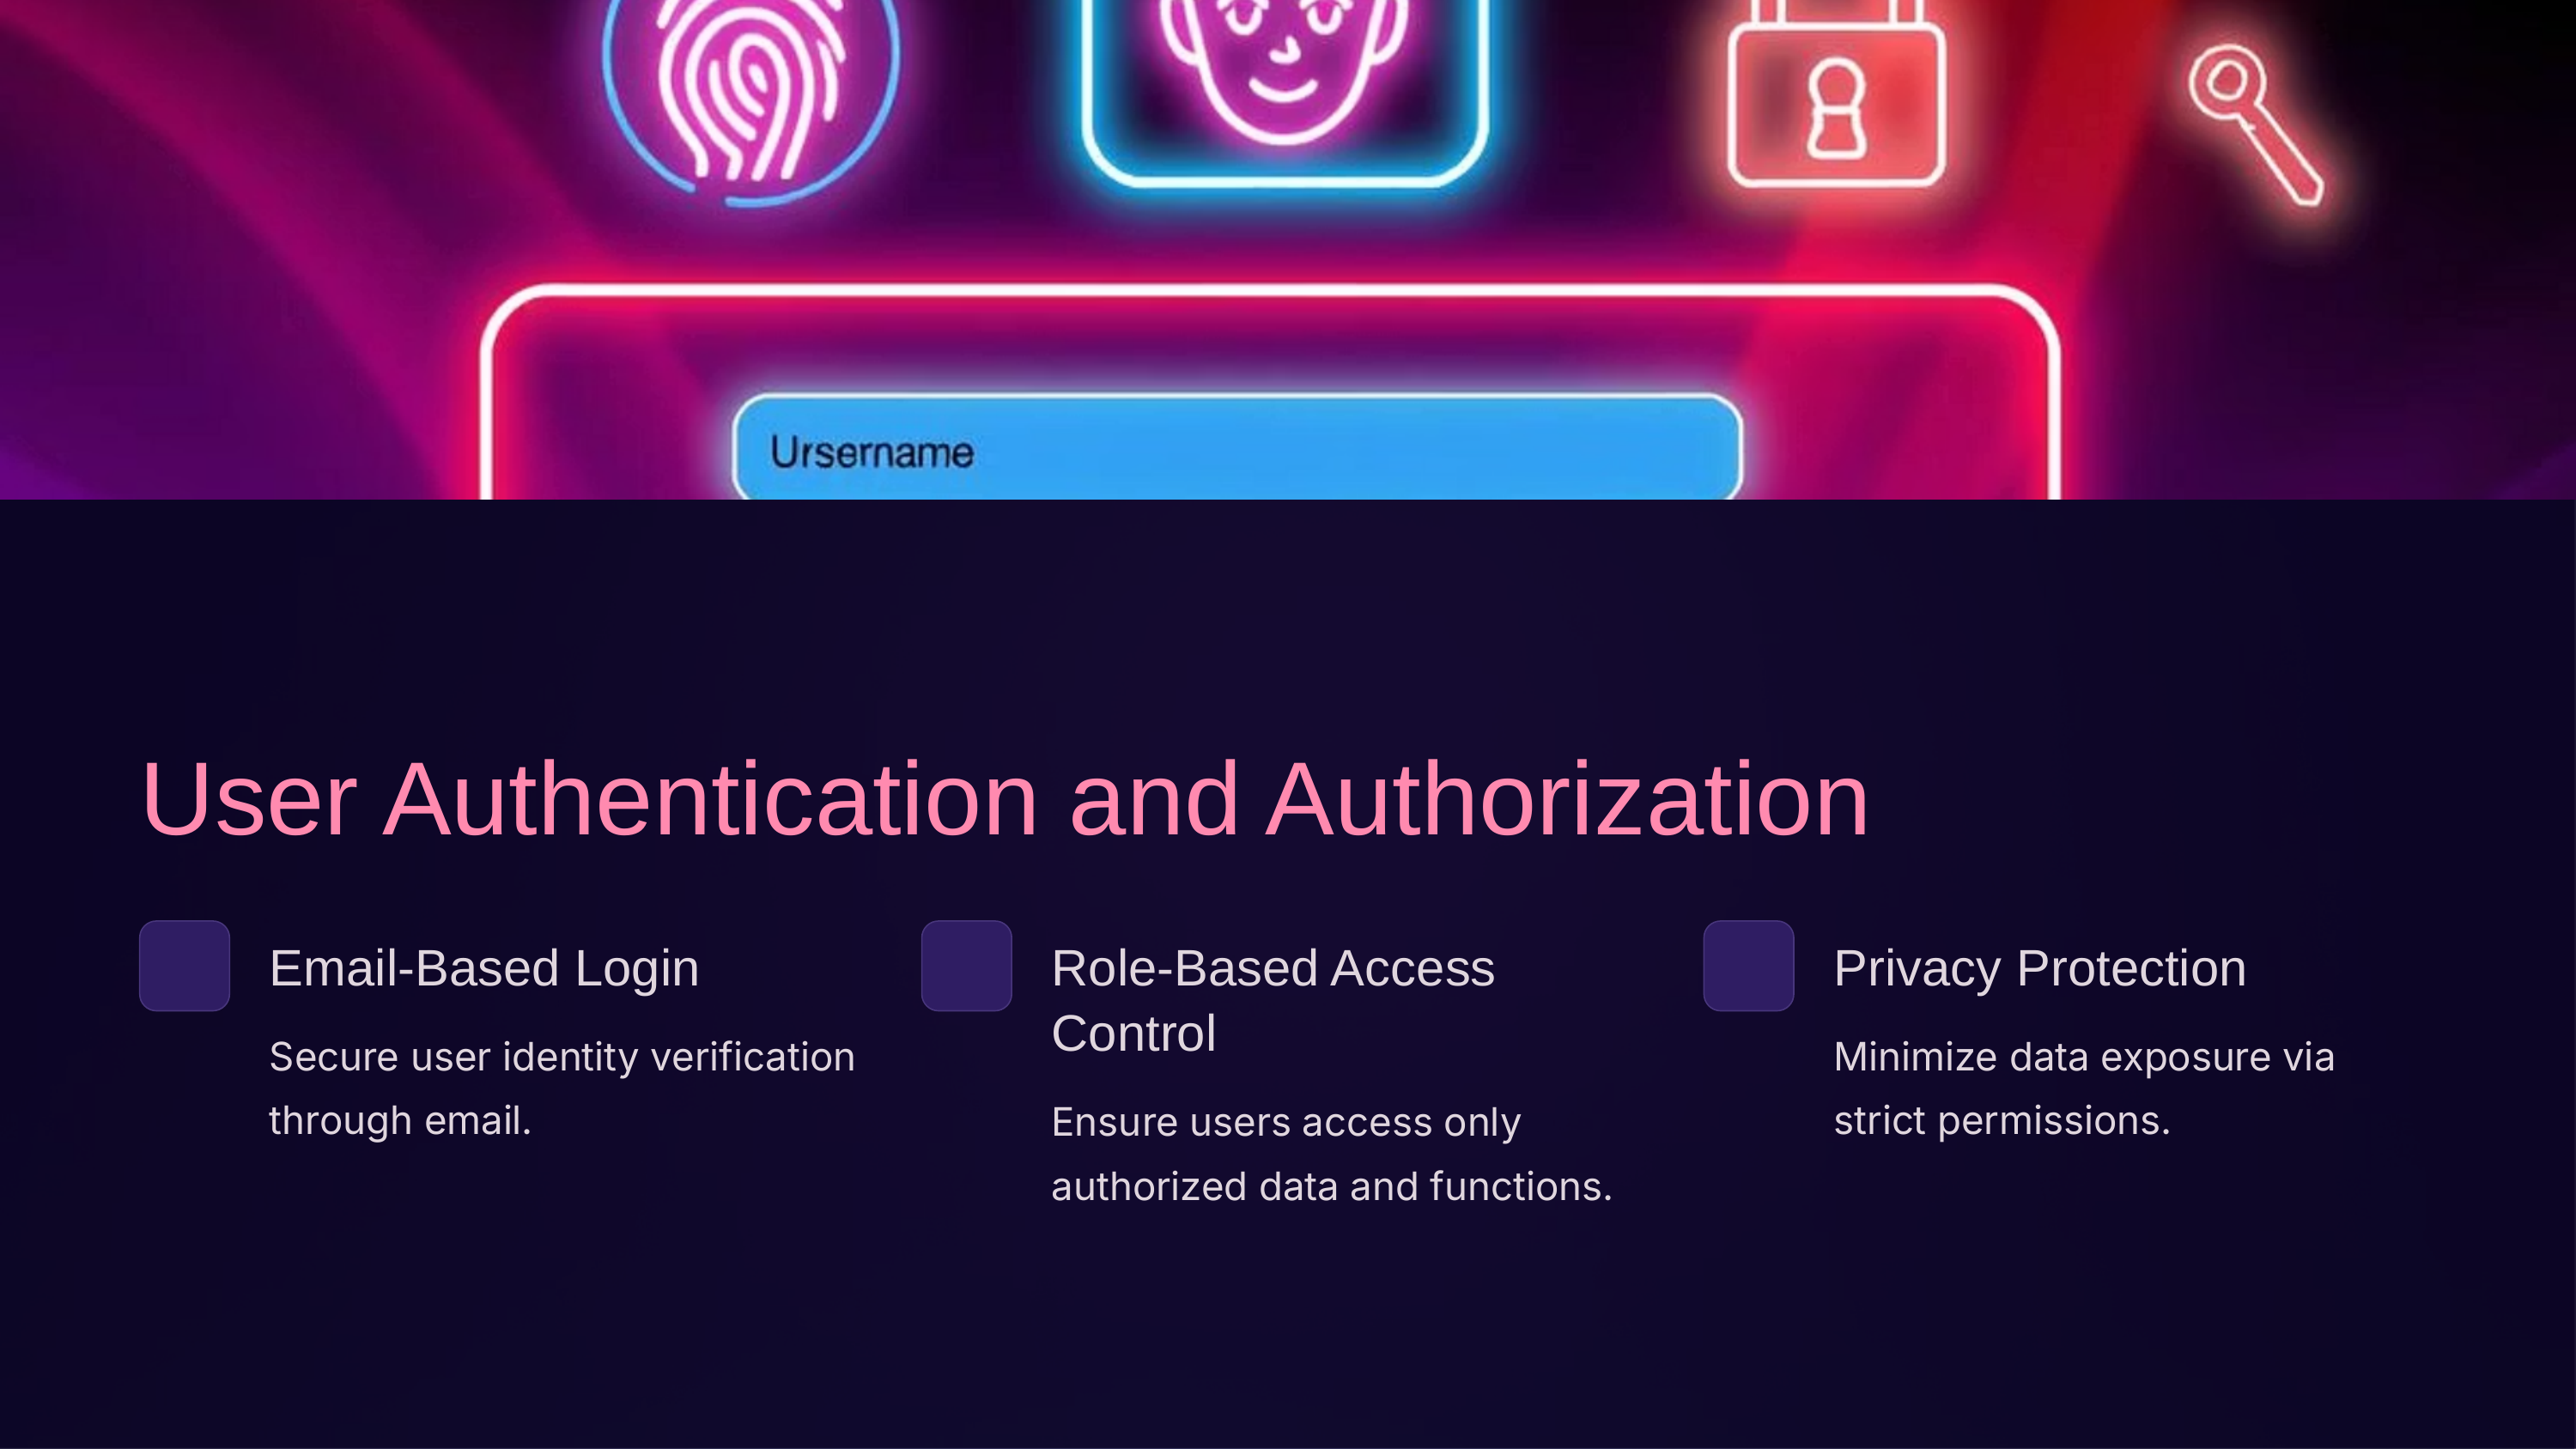

User Authentication and Authorization

Email-Based Login

Role-Based Access Control

Privacy Protection

Secure user identity verification through email.

Minimize data exposure via strict permissions.

Ensure users access only authorized data and functions.